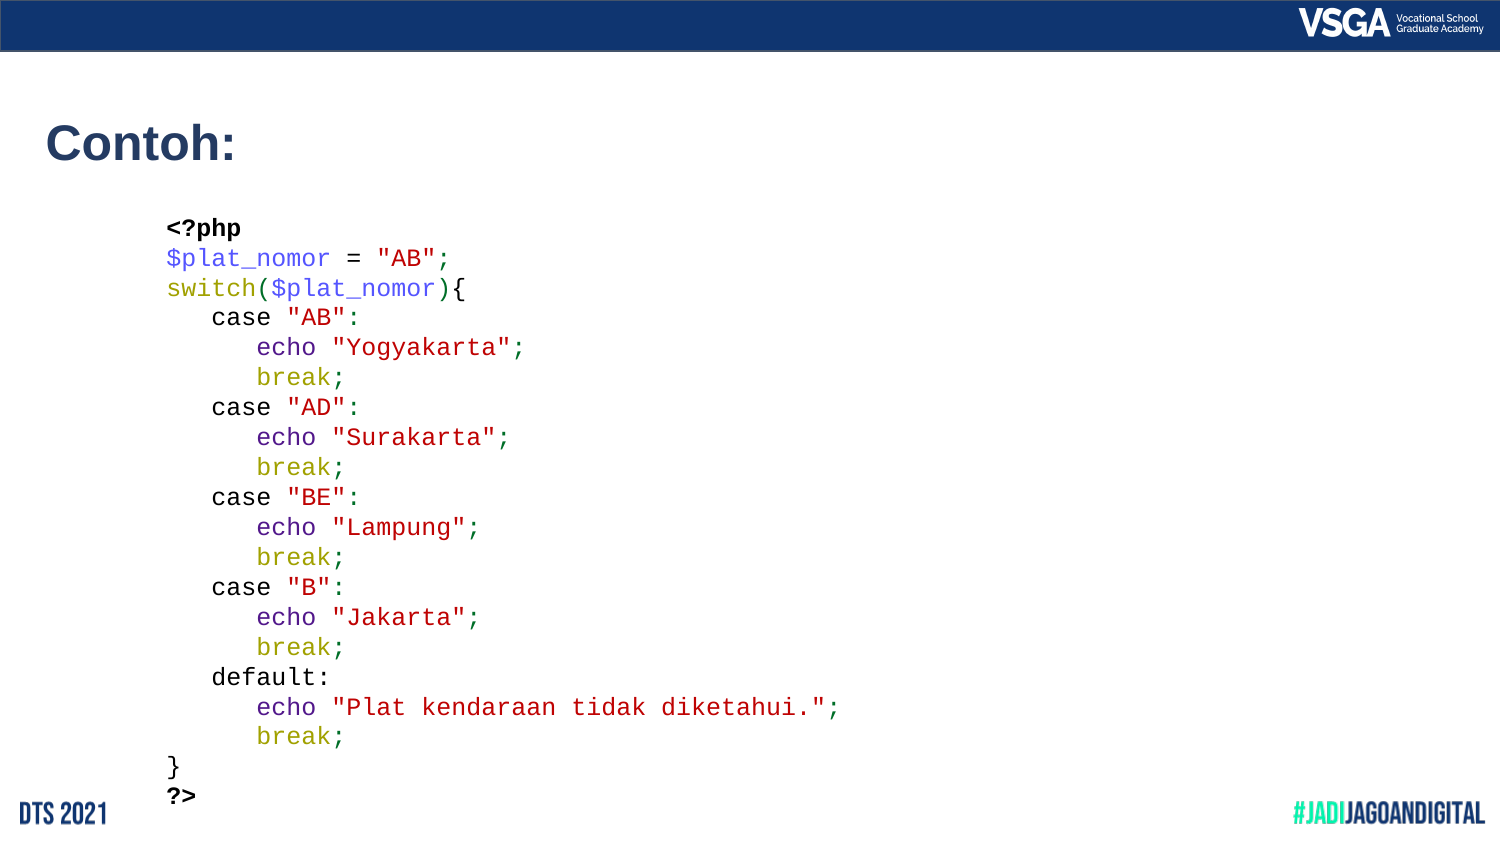

# Contoh:
<?php
$plat_nomor = "AB";
switch($plat_nomor){
   case "AB":
      echo "Yogyakarta";
      break;
   case "AD":
      echo "Surakarta";
      break;
   case "BE":
      echo "Lampung";
      break;
   case "B":
      echo "Jakarta";
      break;
   default:
      echo "Plat kendaraan tidak diketahui.";
      break;
}
?>